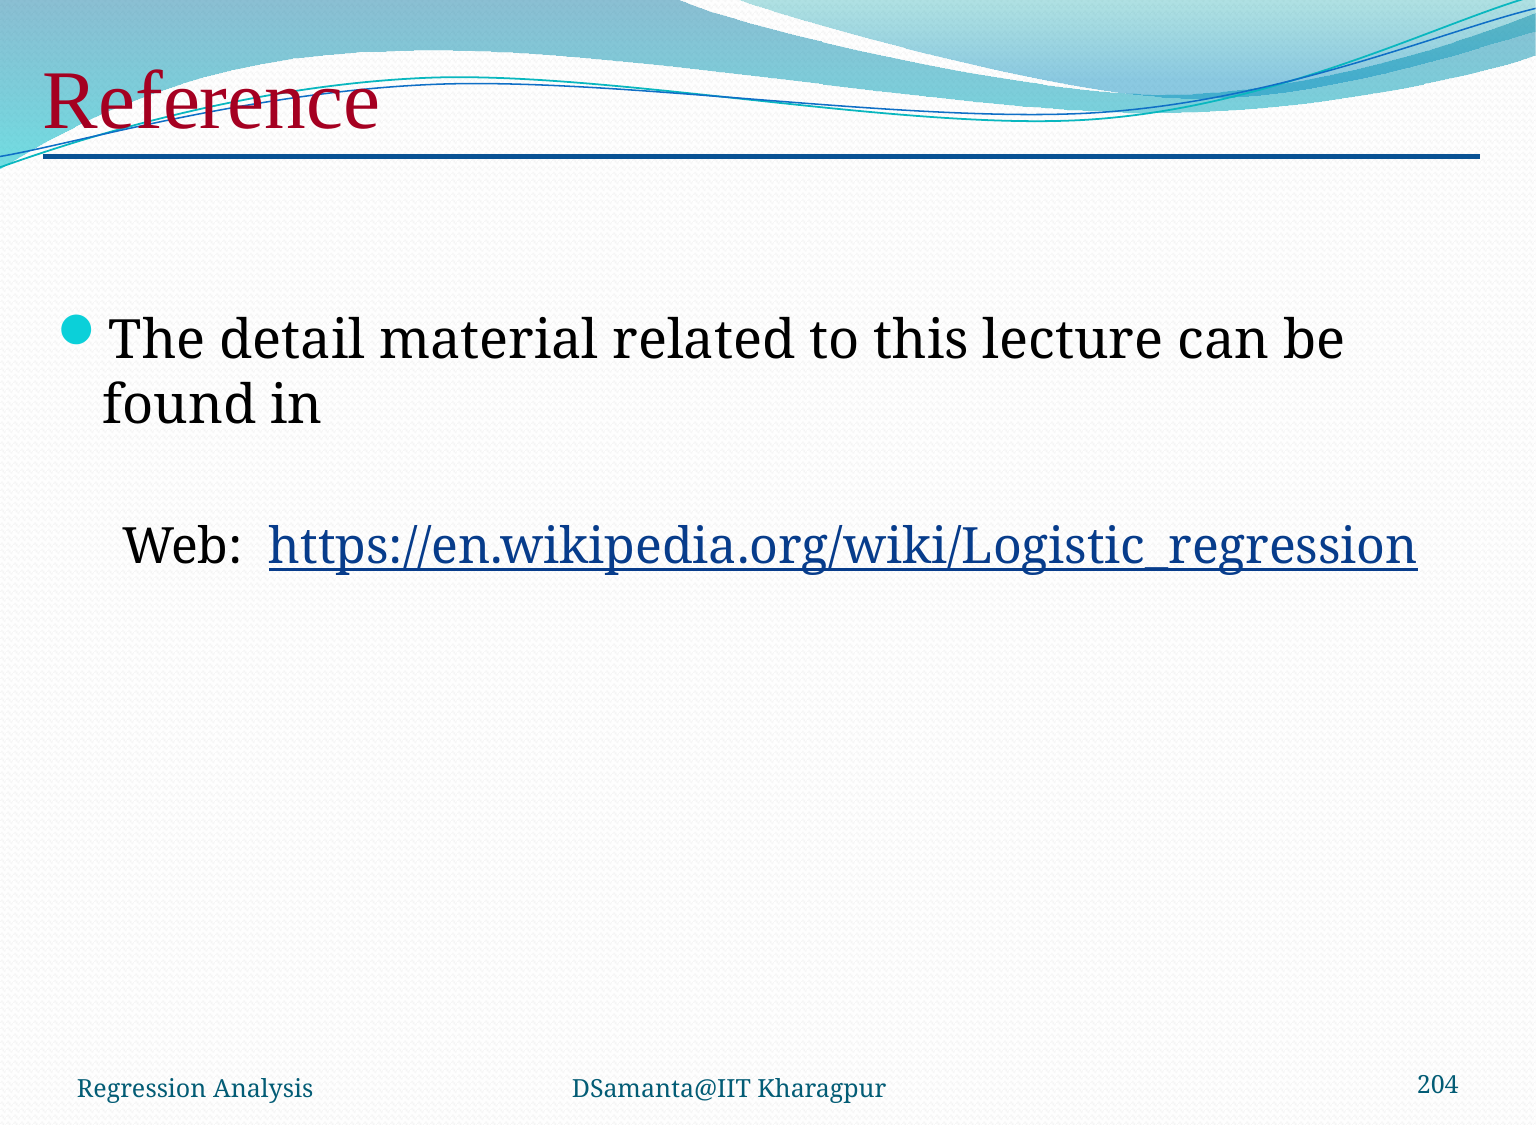

# Reference
The detail material related to this lecture can be found in

Web:  https://en.wikipedia.org/wiki/Logistic_regression

Regression Analysis
DSamanta@IIT Kharagpur
204